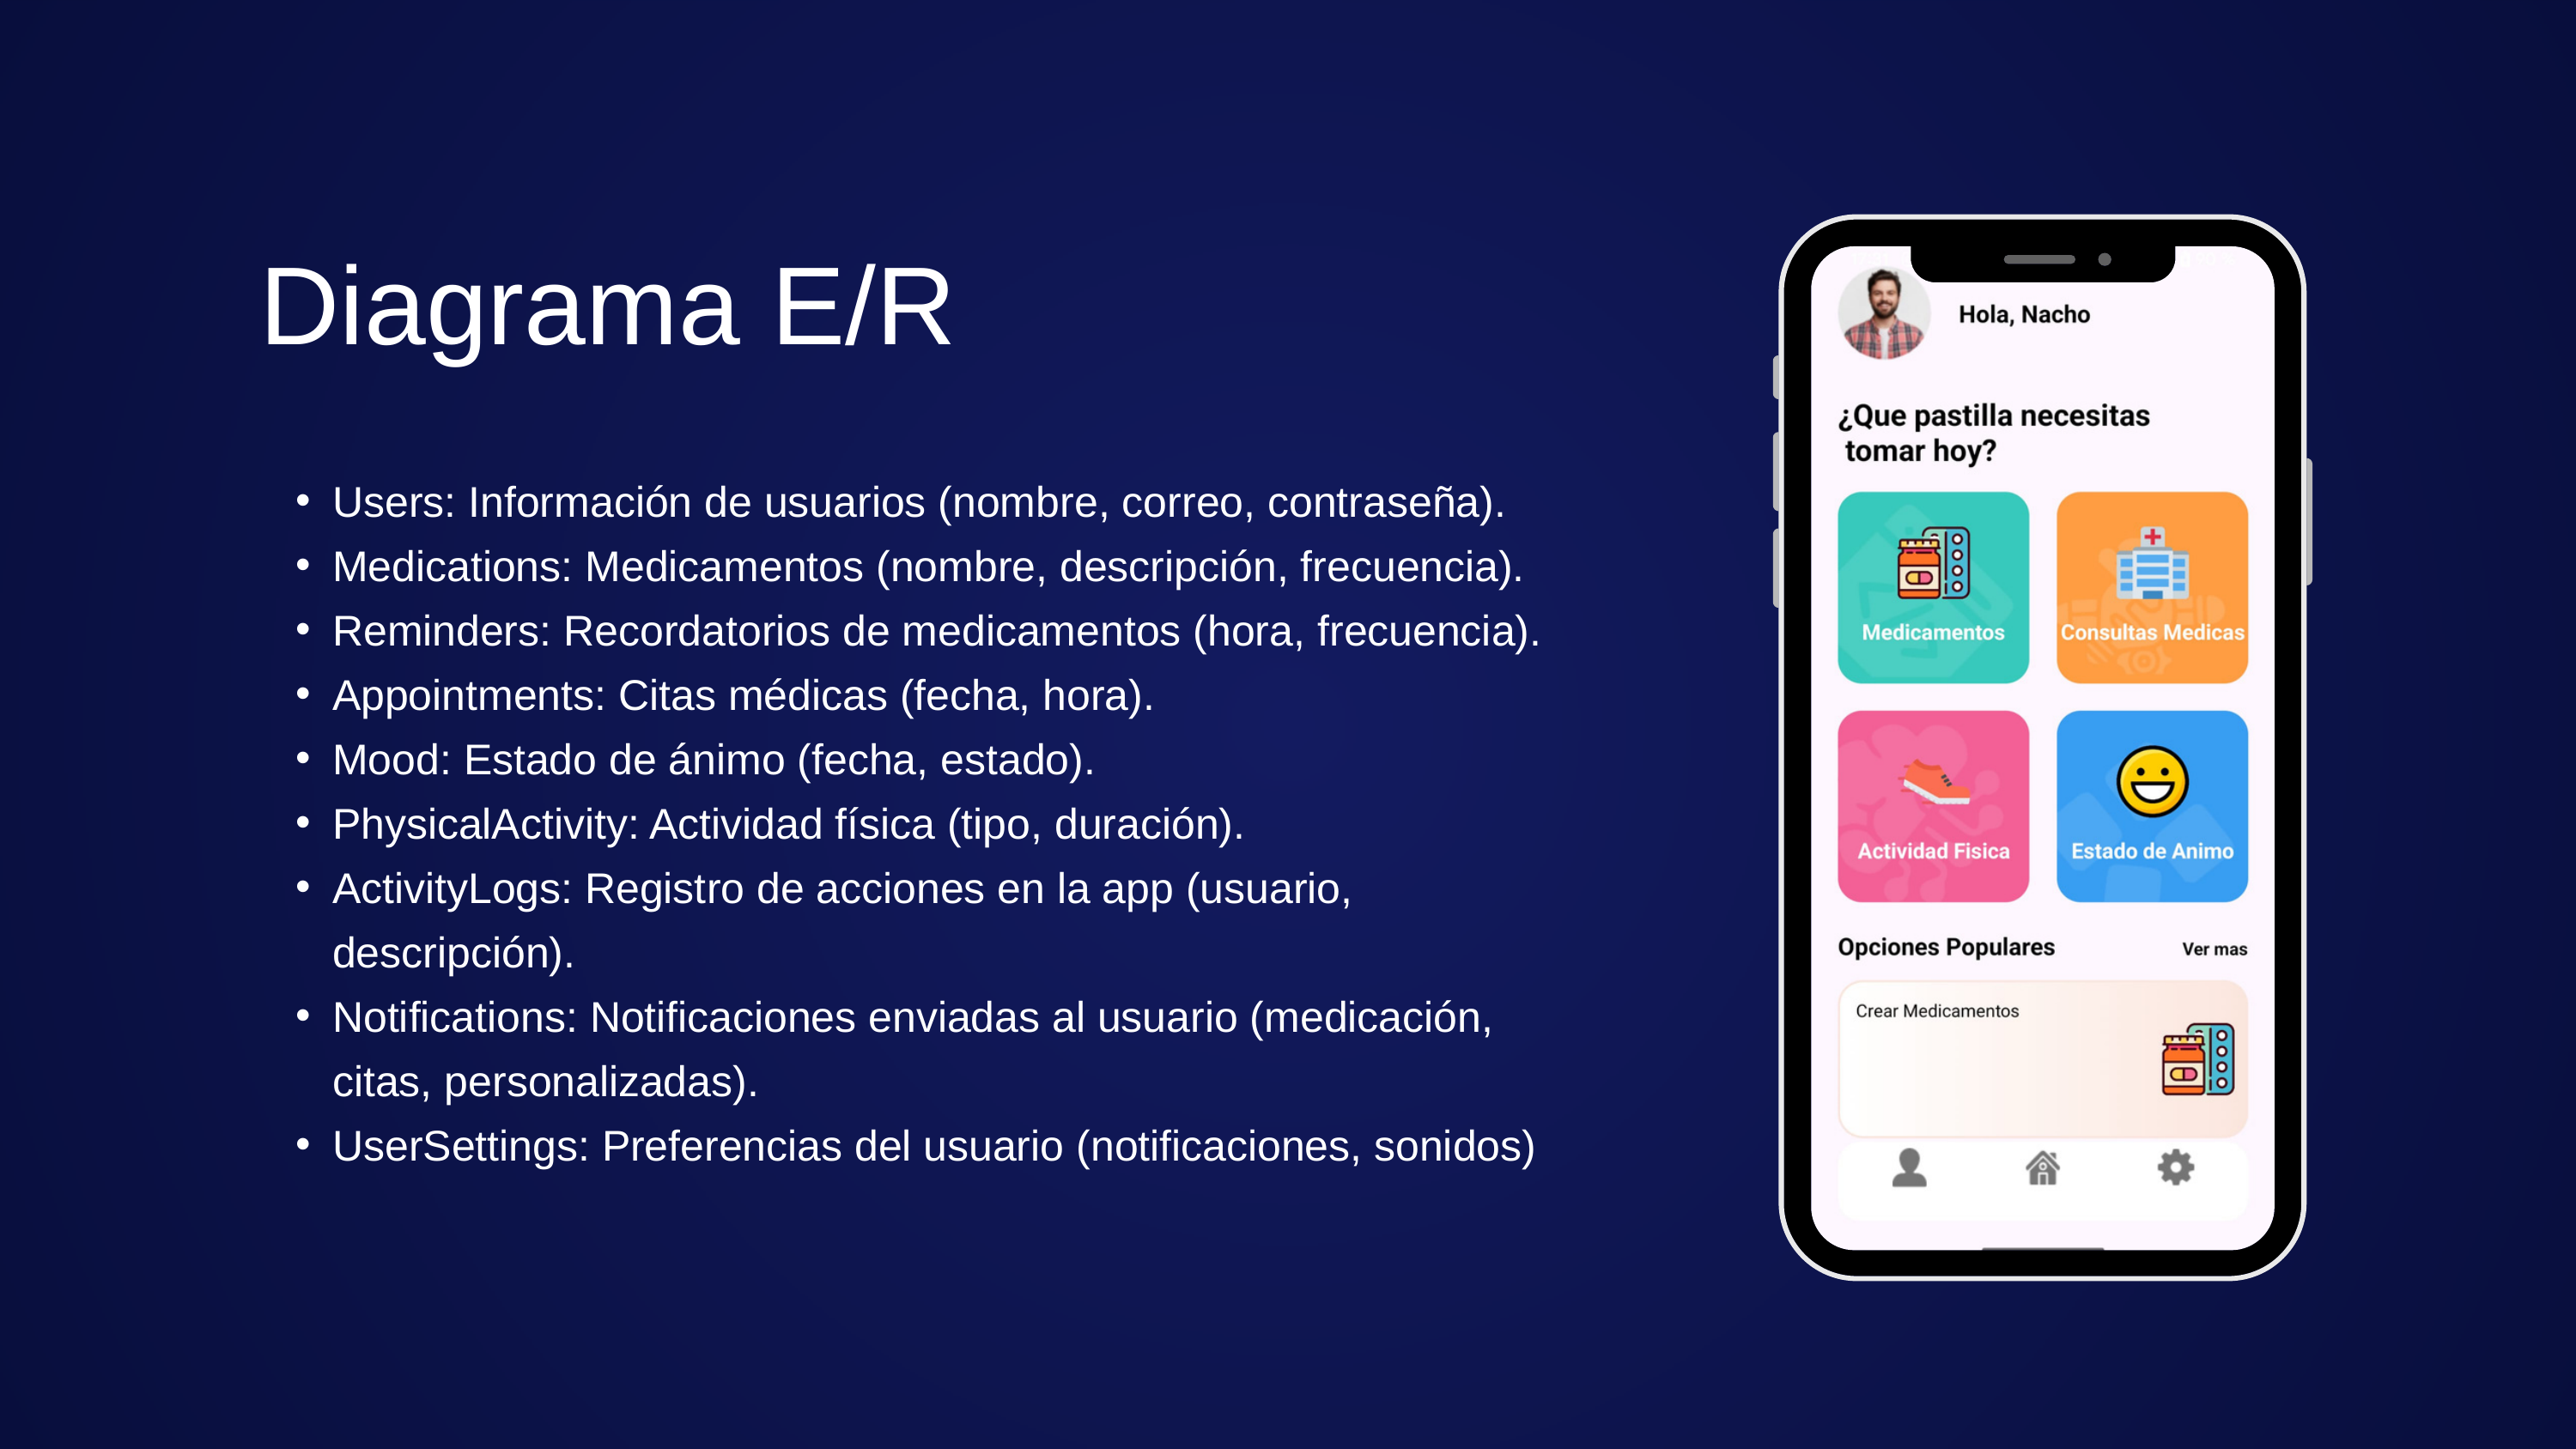

Diagrama E/R
Users: Información de usuarios (nombre, correo, contraseña).
Medications: Medicamentos (nombre, descripción, frecuencia).
Reminders: Recordatorios de medicamentos (hora, frecuencia).
Appointments: Citas médicas (fecha, hora).
Mood: Estado de ánimo (fecha, estado).
PhysicalActivity: Actividad física (tipo, duración).
ActivityLogs: Registro de acciones en la app (usuario, descripción).
Notifications: Notificaciones enviadas al usuario (medicación, citas, personalizadas).
UserSettings: Preferencias del usuario (notificaciones, sonidos)